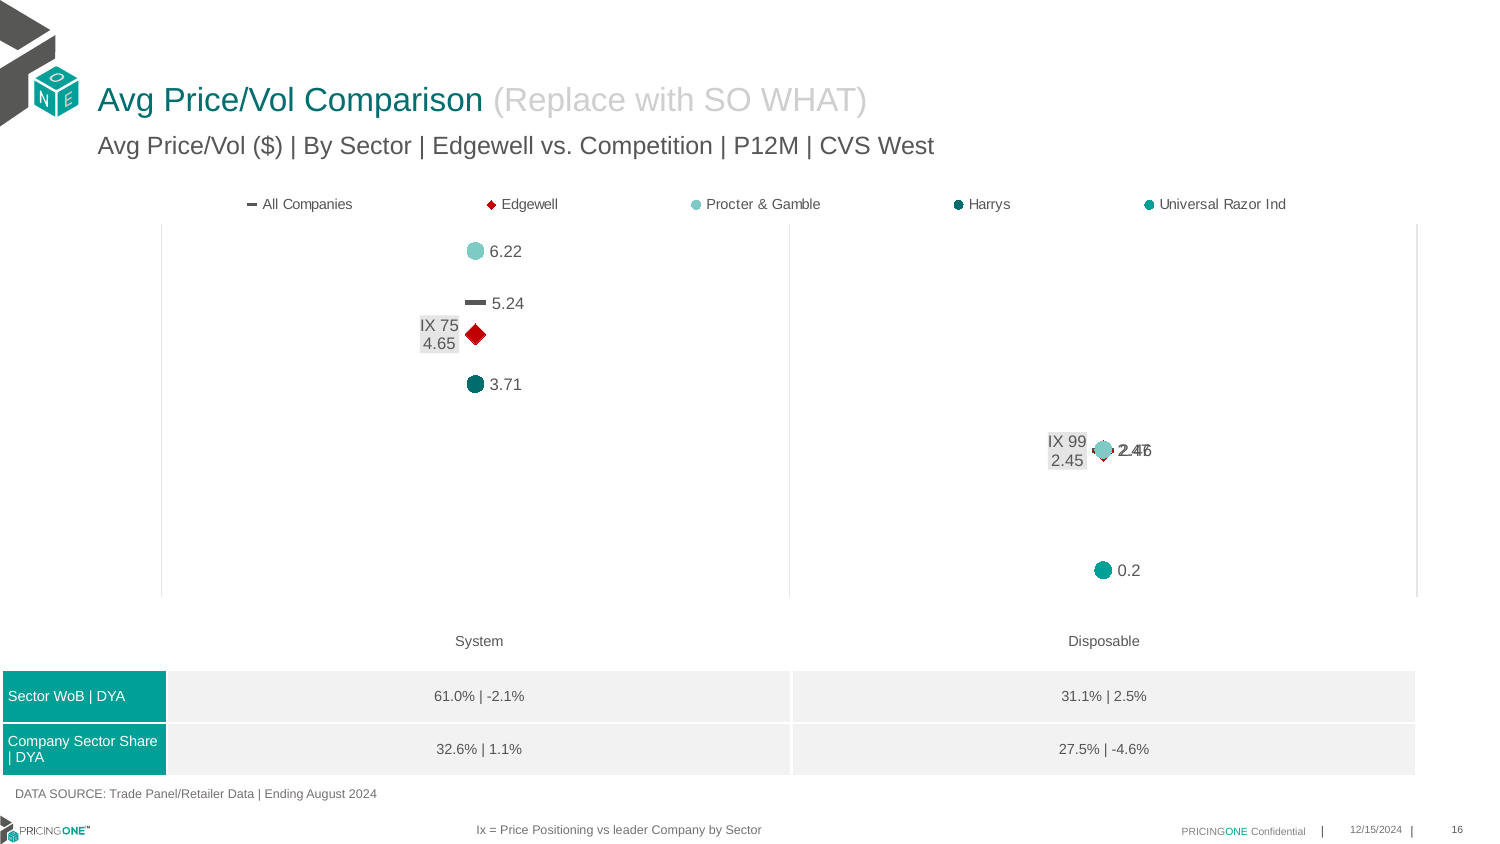

# Avg Price/Vol Comparison (Replace with SO WHAT)
Avg Price/Vol ($) | By Sector | Edgewell vs. Competition | P12M | CVS West

### Chart

| Category | All Companies | Edgewell | Procter & Gamble | Harrys | Universal Razor Ind |
|---|---|---|---|---|---|
| IX 75 | 5.24 | 4.65 | 6.22 | 3.71 | None |
| IX 99 | 2.46 | 2.45 | 2.47 | None | 0.2 |
|  | System | Disposable |
| --- | --- | --- |
| Sector WoB | DYA | 61.0% | -2.1% | 31.1% | 2.5% |
| Company Sector Share | DYA | 32.6% | 1.1% | 27.5% | -4.6% |
DATA SOURCE: Trade Panel/Retailer Data | Ending August 2024
Ix = Price Positioning vs leader Company by Sector
12/15/2024
16